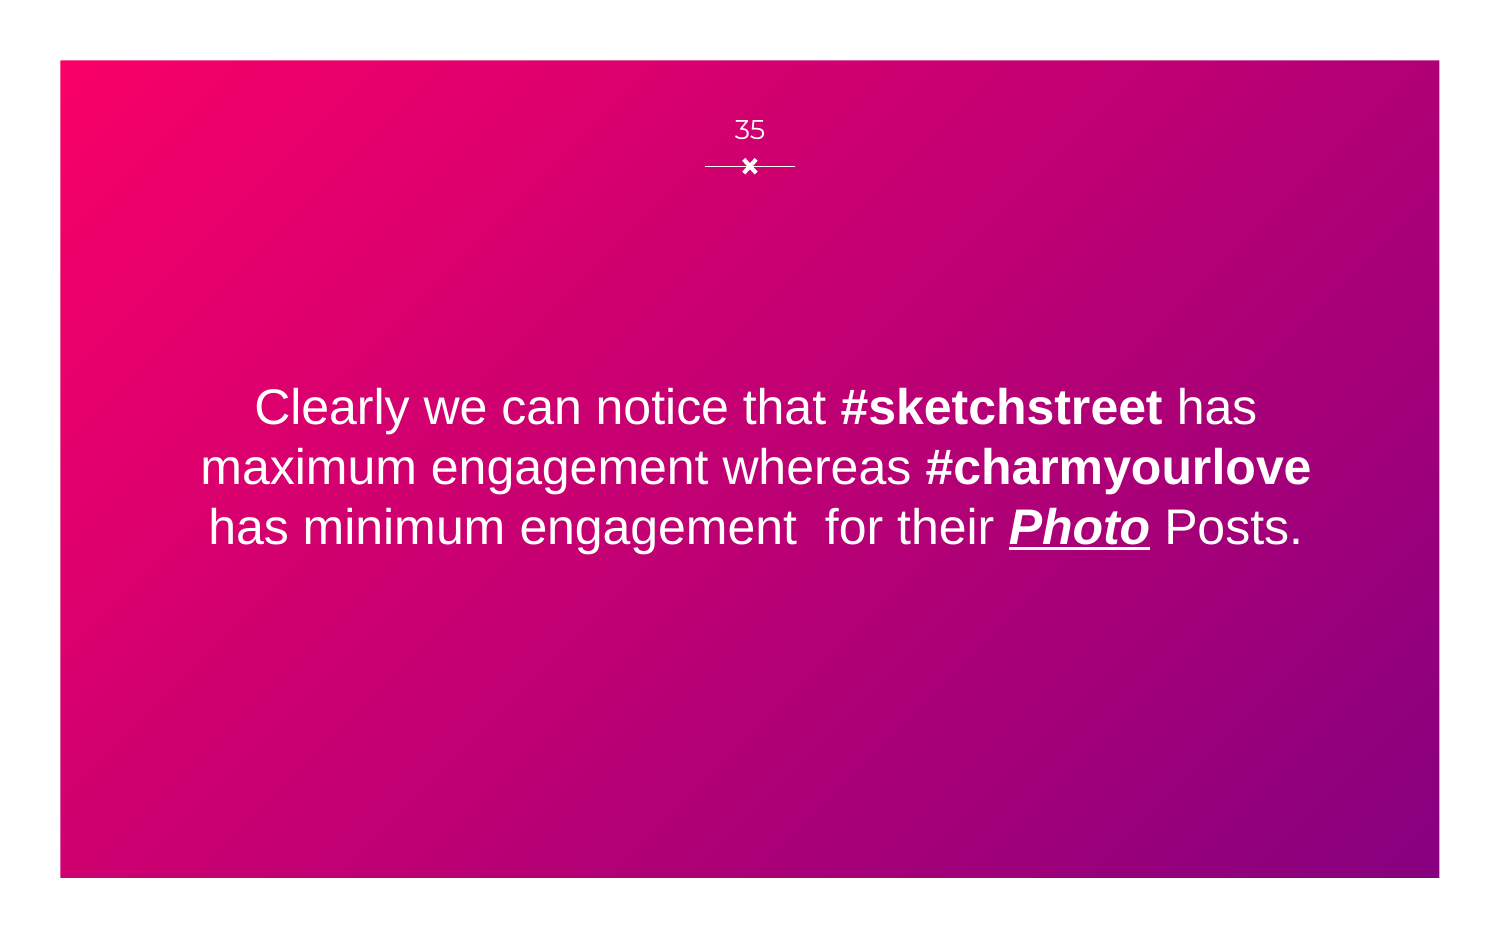

35
# Clearly we can notice that #sketchstreet has maximum engagement whereas #charmyourlove has minimum engagement  for their Photo Posts.